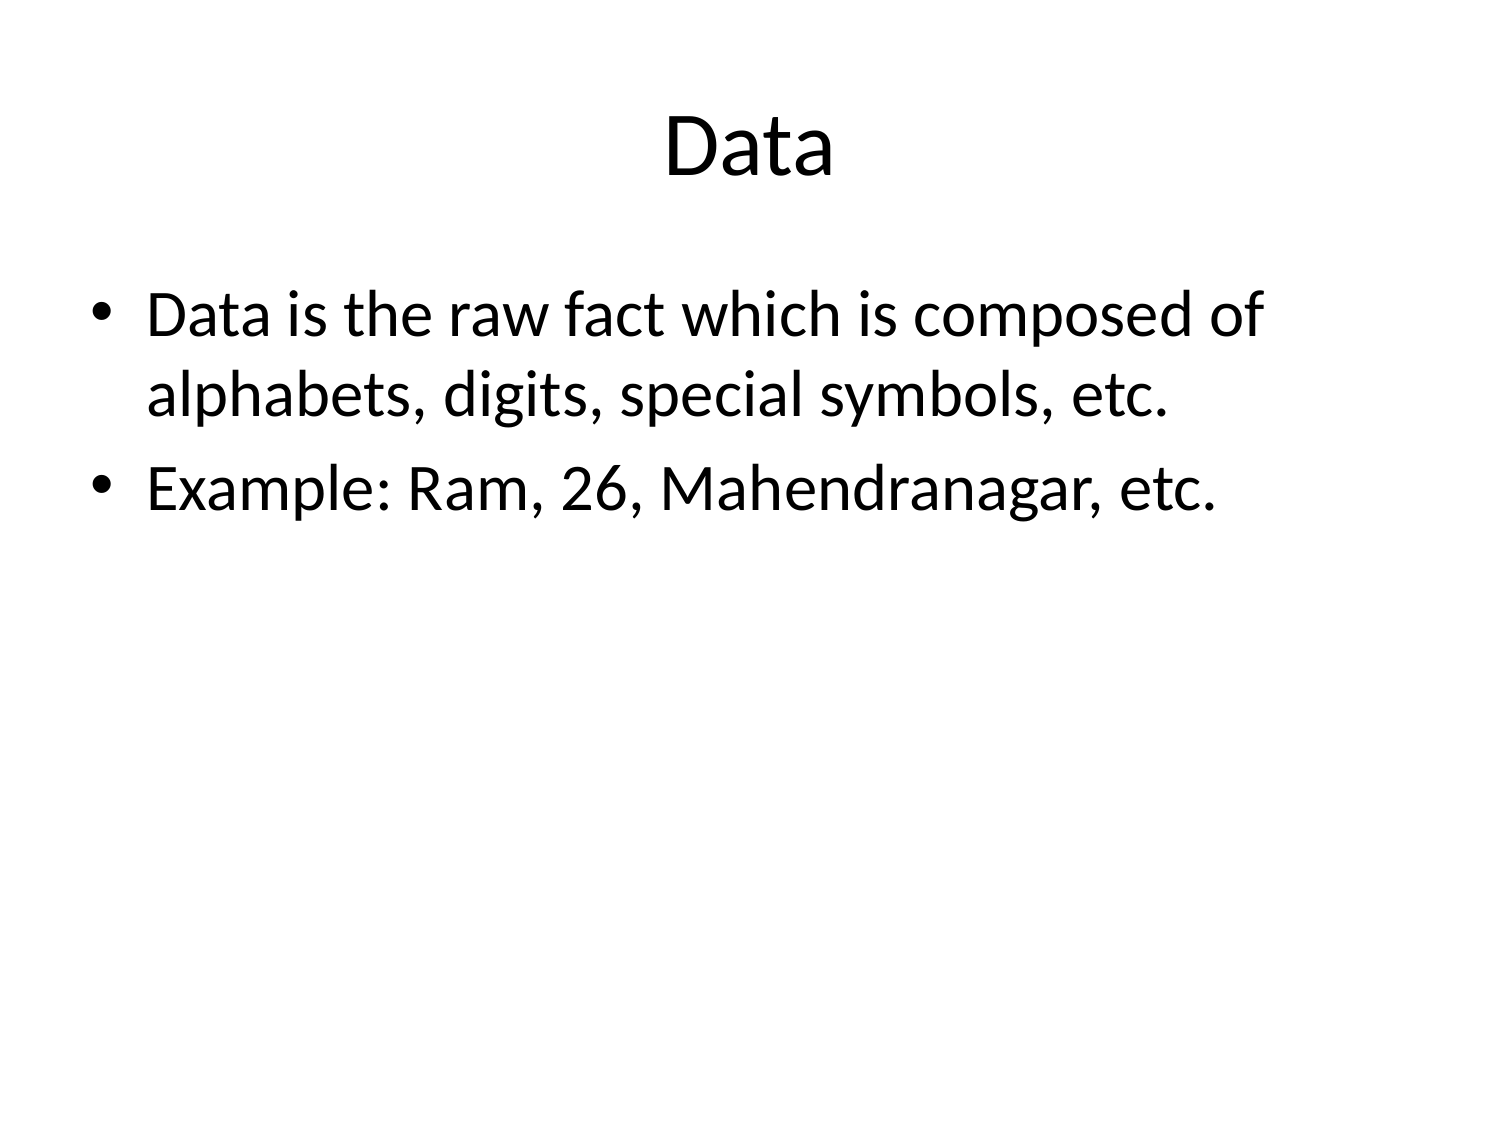

# Data
Data is the raw fact which is composed of alphabets, digits, special symbols, etc.
Example: Ram, 26, Mahendranagar, etc.